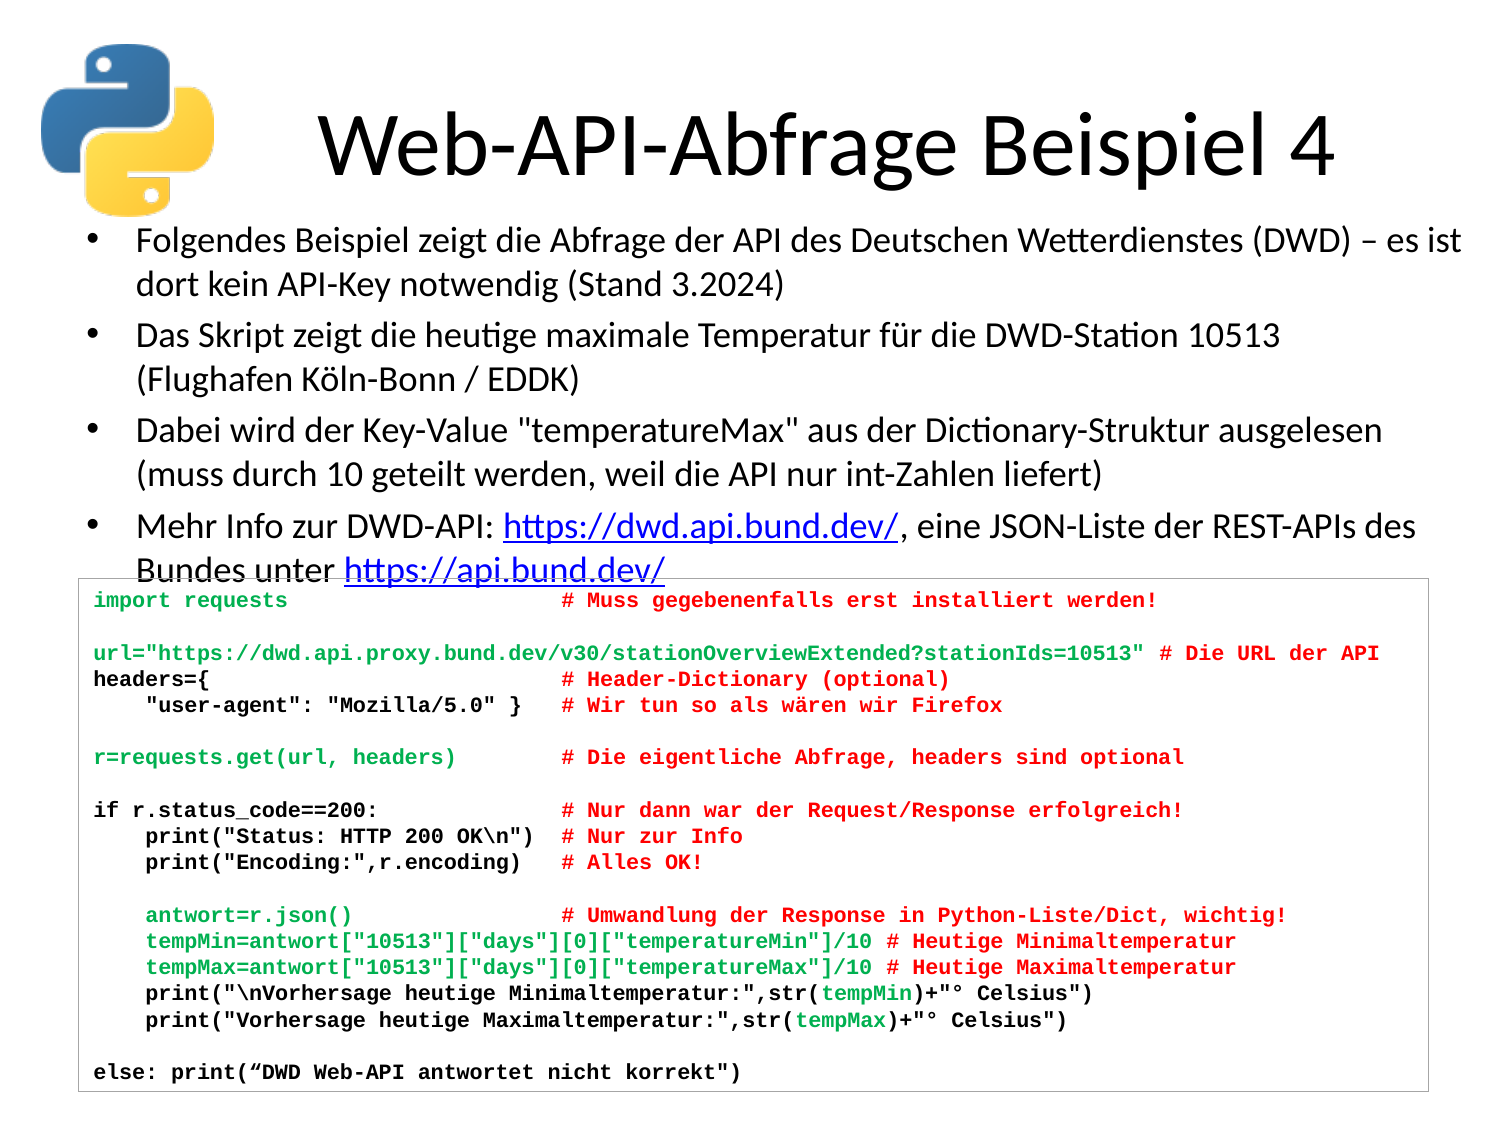

# Web-API-Abfrage Beispiel 4
Folgendes Beispiel zeigt die Abfrage der API des Deutschen Wetterdienstes (DWD) – es ist dort kein API-Key notwendig (Stand 3.2024)
Das Skript zeigt die heutige maximale Temperatur für die DWD-Station 10513
(Flughafen Köln-Bonn / EDDK)
Dabei wird der Key-Value "temperatureMax" aus der Dictionary-Struktur ausgelesen (muss durch 10 geteilt werden, weil die API nur int-Zahlen liefert)
Mehr Info zur DWD-API: https://dwd.api.bund.dev/, eine JSON-Liste der REST-APIs des Bundes unter https://api.bund.dev/

import requests                     # Muss gegebenenfalls erst installiert werden!

url="https://dwd.api.proxy.bund.dev/v30/stationOverviewExtended?stationIds=10513" # Die URL der API
headers={                           # Header-Dictionary (optional)
    "user-agent": "Mozilla/5.0" }   # Wir tun so als wären wir Firefox

r=requests.get(url, headers)        # Die eigentliche Abfrage, headers sind optional

if r.status_code==200:              # Nur dann war der Request/Response erfolgreich!
    print("Status: HTTP 200 OK\n")  # Nur zur Info
    print("Encoding:",r.encoding)   # Alles OK!

    antwort=r.json()                # Umwandlung der Response in Python-Liste/Dict, wichtig!
    tempMin=antwort["10513"]["days"][0]["temperatureMin"]/10 # Heutige Minimaltemperatur
    tempMax=antwort["10513"]["days"][0]["temperatureMax"]/10 # Heutige Maximaltemperatur
    print("\nVorhersage heutige Minimaltemperatur:",str(tempMin)+"° Celsius")
    print("Vorhersage heutige Maximaltemperatur:",str(tempMax)+"° Celsius")

else: print(“DWD Web-API antwortet nicht korrekt")